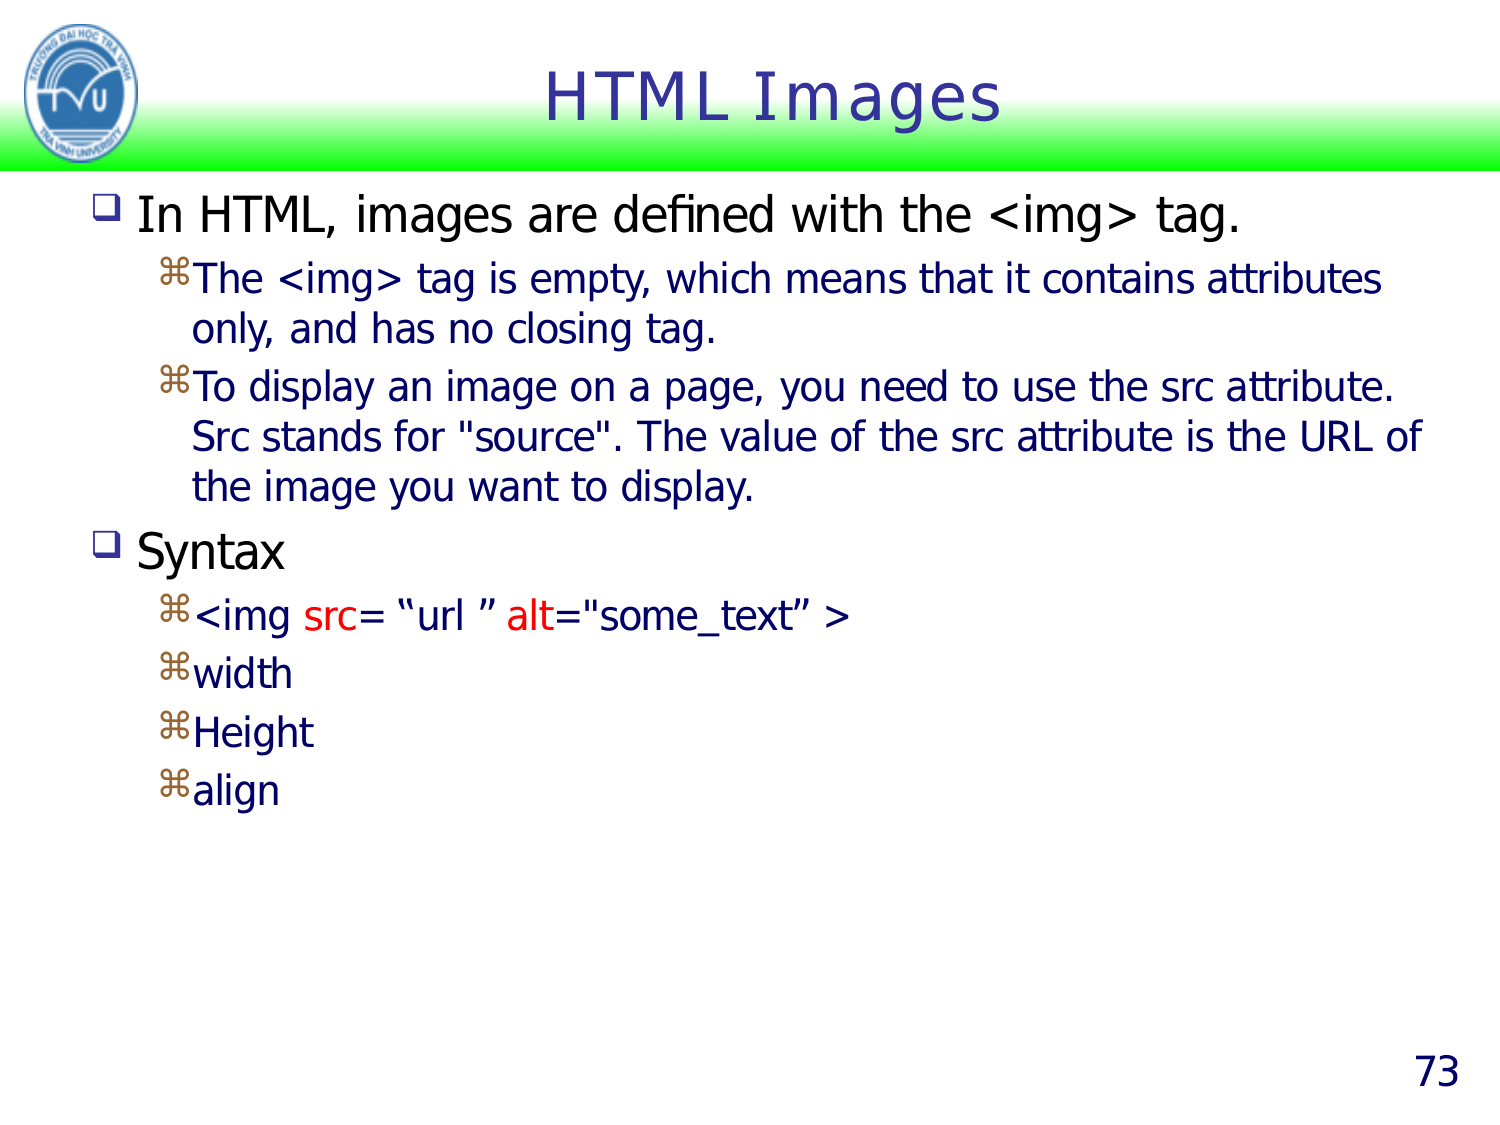

# HTML Images
In HTML, images are defined with the <img> tag.
The <img> tag is empty, which means that it contains attributes only, and has no closing tag.
To display an image on a page, you need to use the src attribute. Src stands for "source". The value of the src attribute is the URL of the image you want to display.
Syntax
<img src= “url ” alt="some_text” >
width
Height
align
73